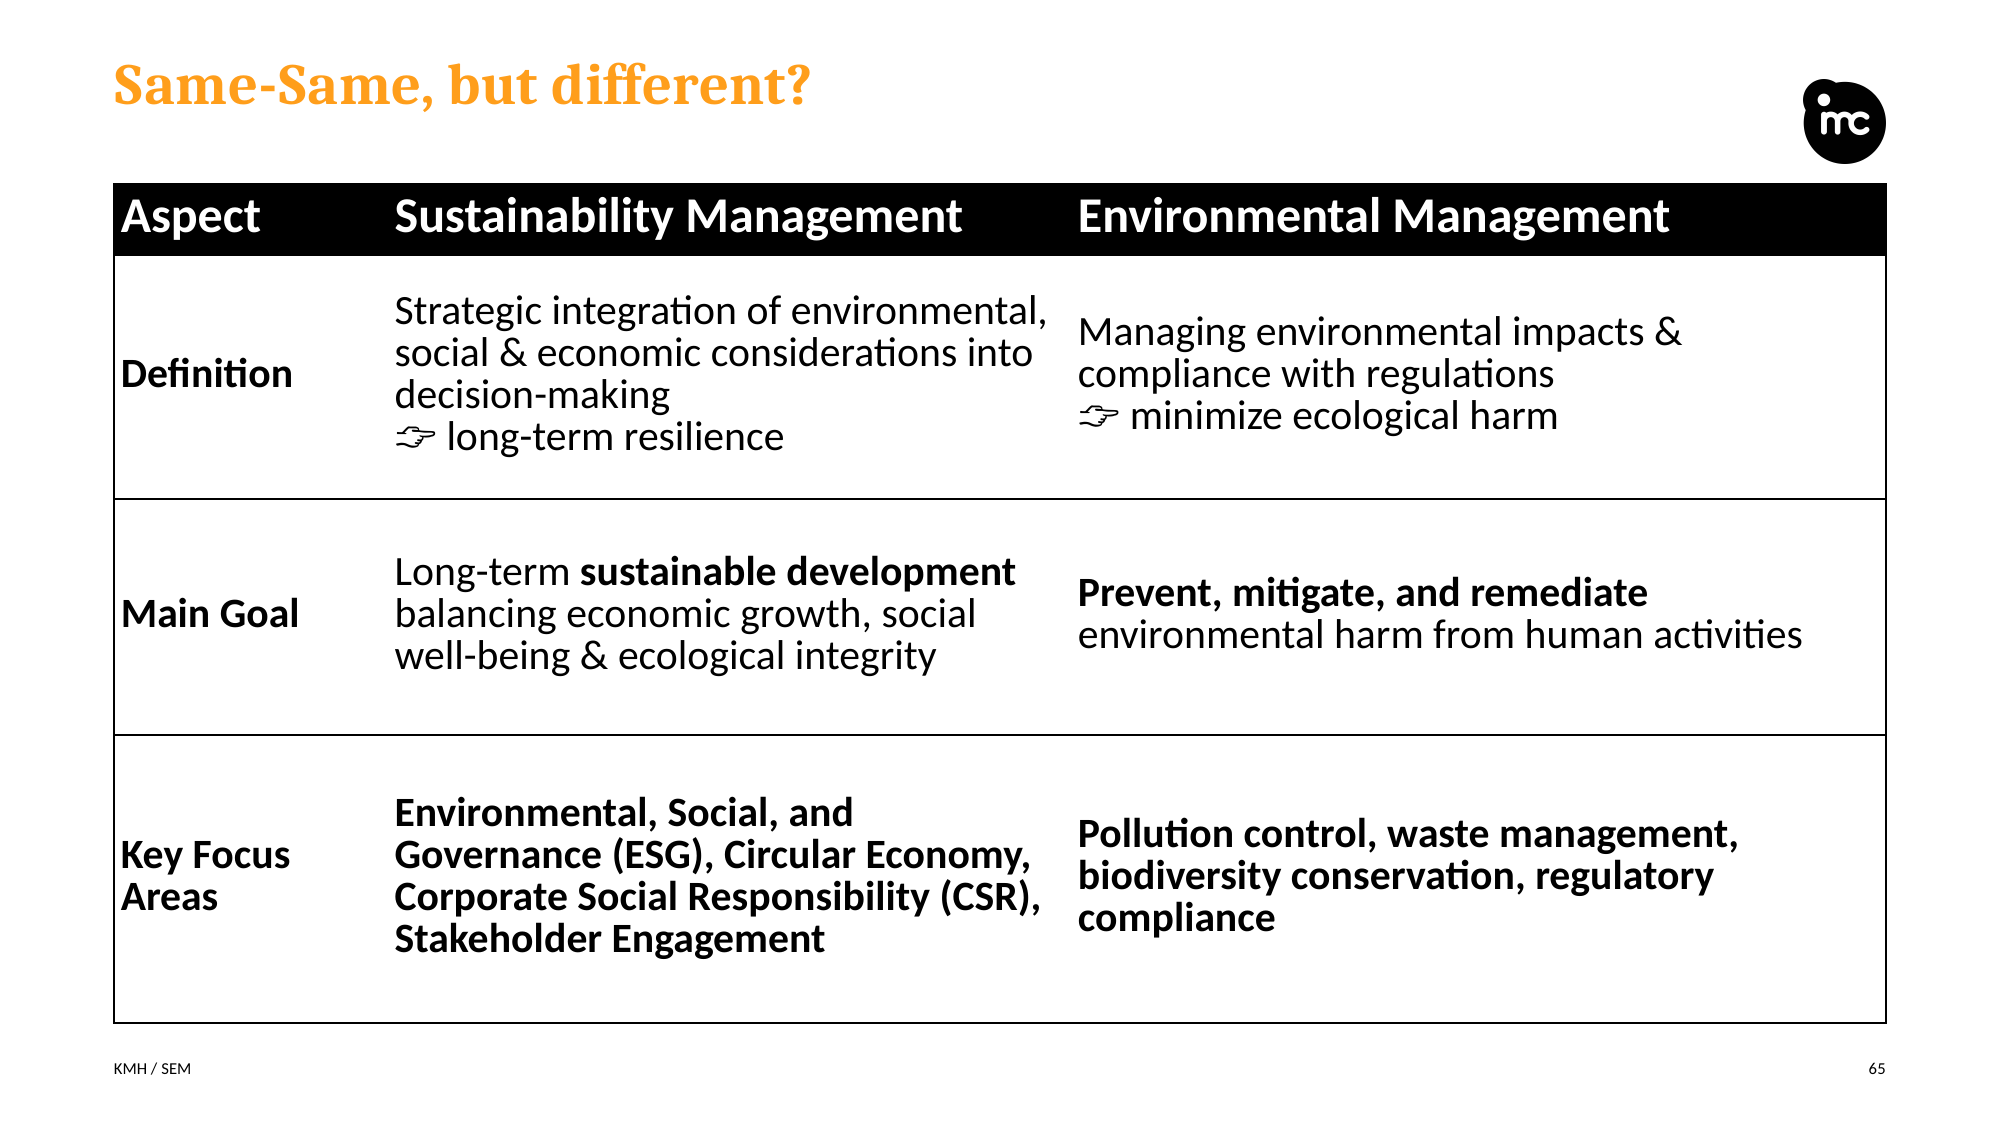

# Same-Same, but different?
| Aspect | Sustainability Management | Environmental Management |
| --- | --- | --- |
| Definition | Strategic integration of environmental, social & economic considerations into decision-making 👉 long-term resilience | Managing environmental impacts & compliance with regulations 👉 minimize ecological harm |
| Main Goal | Long-term sustainable development balancing economic growth, social well-being & ecological integrity | Prevent, mitigate, and remediate environmental harm from human activities |
| Key Focus Areas | Environmental, Social, and Governance (ESG), Circular Economy, Corporate Social Responsibility (CSR), Stakeholder Engagement | Pollution control, waste management, biodiversity conservation, regulatory compliance |
KMH / SEM

65